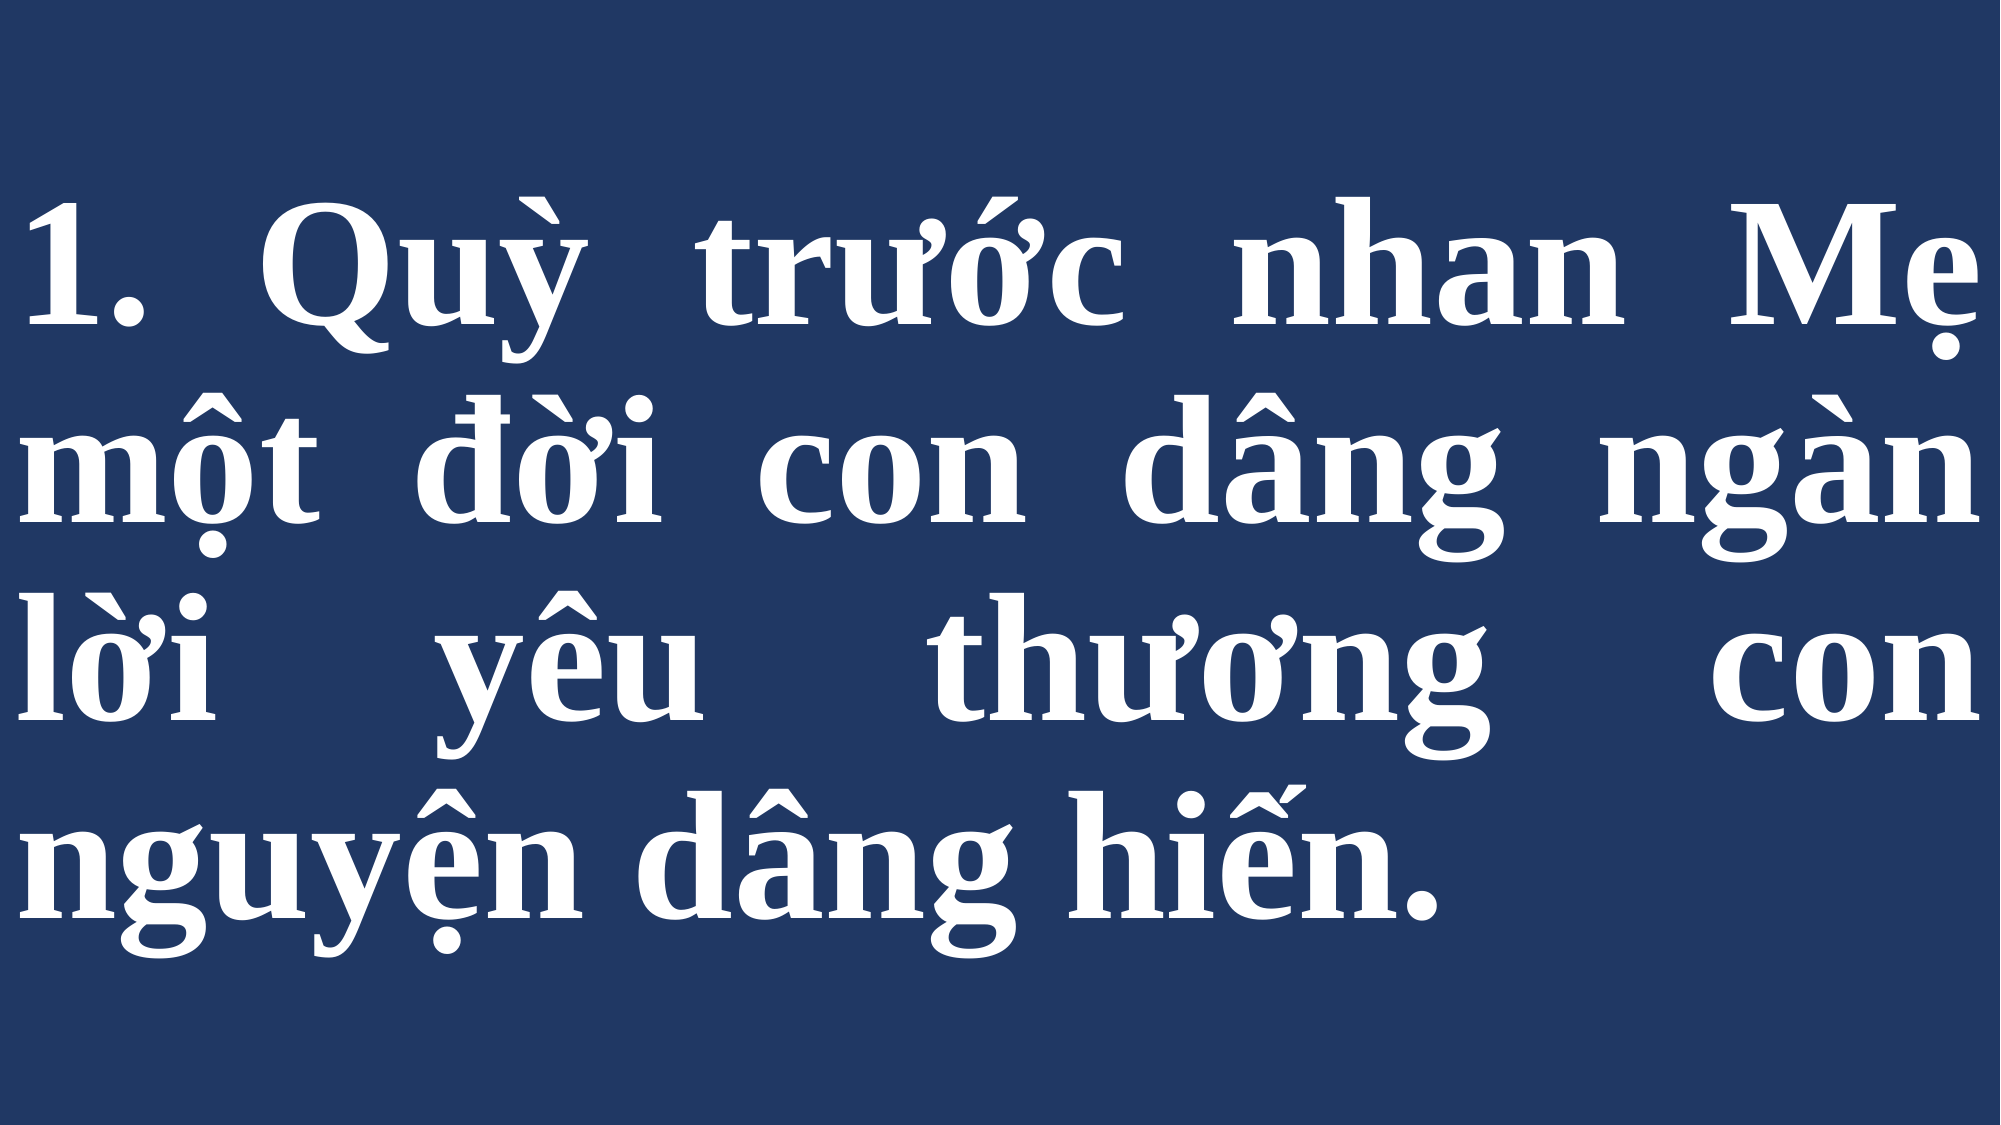

# 1. Quỳ trước nhan Mẹ một đời con dâng ngàn lời yêu thương con nguyện dâng hiến.